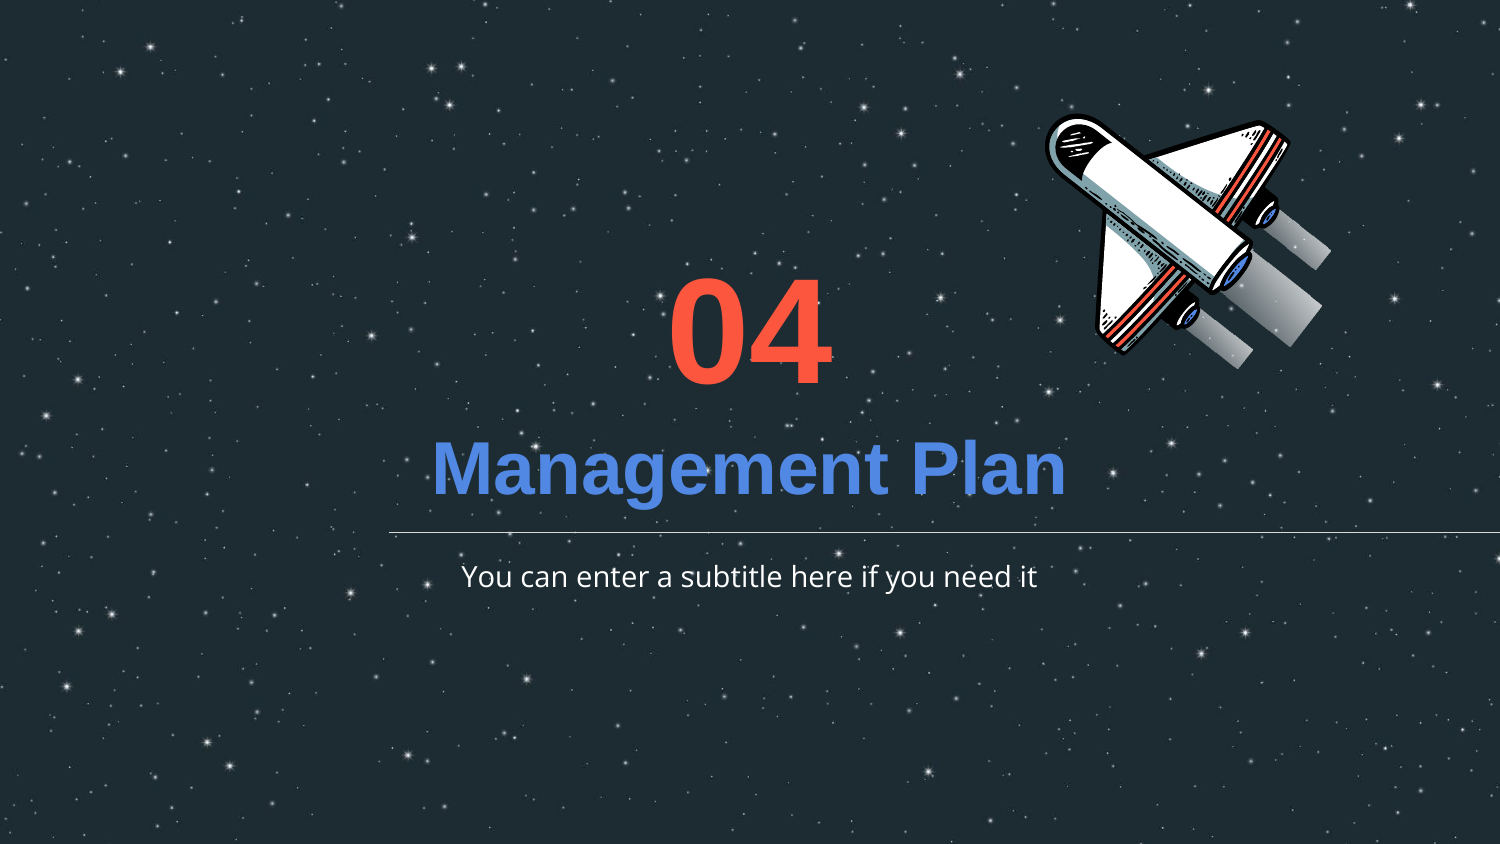

04
# Management Plan
You can enter a subtitle here if you need it